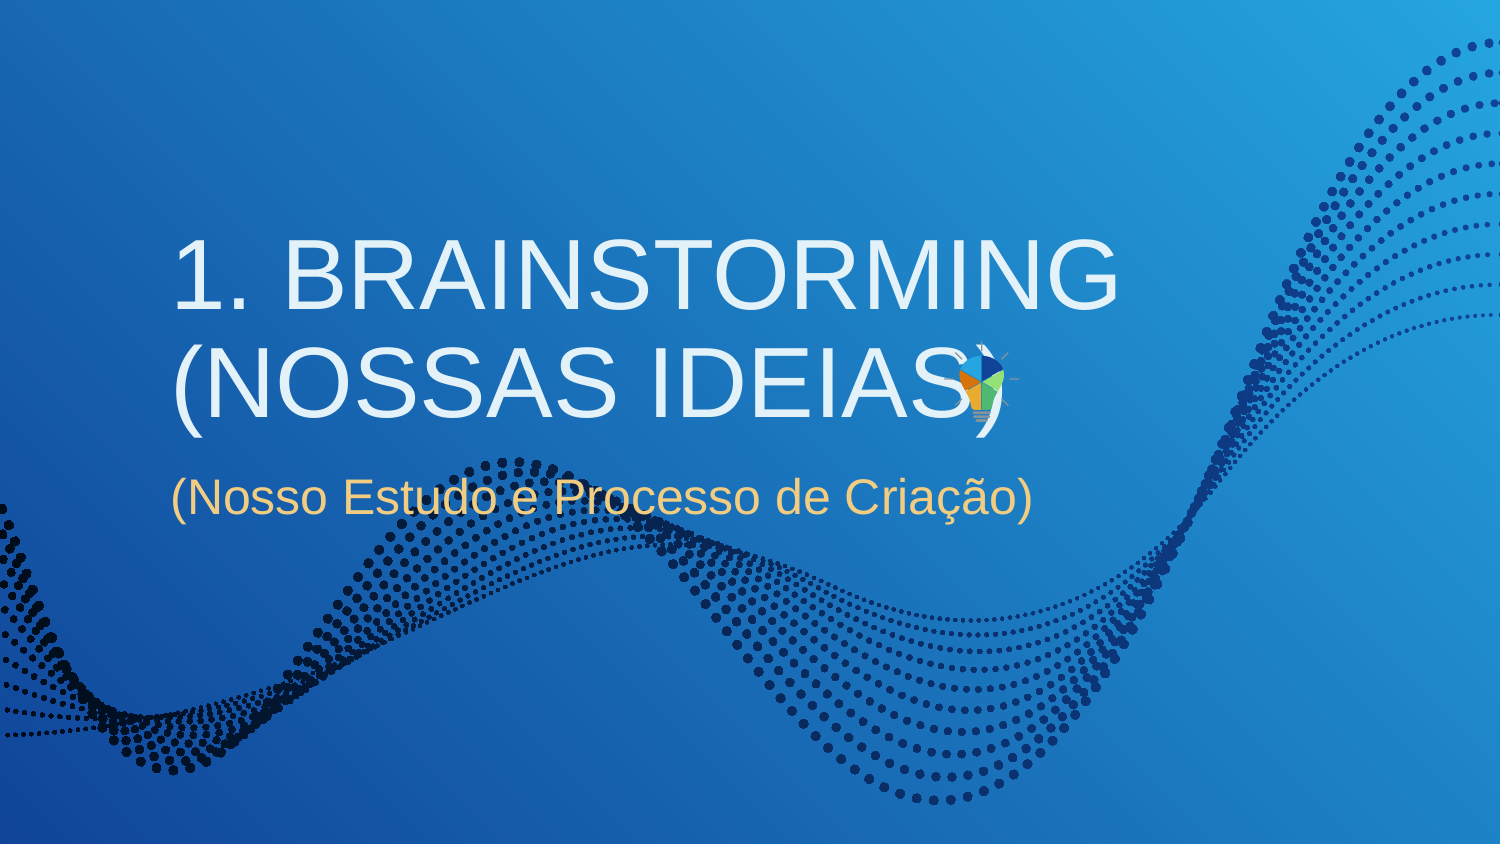

# 1. BRAINSTORMING (NOSSAS IDEIAS)

(Nosso Estudo e Processo de Criação)